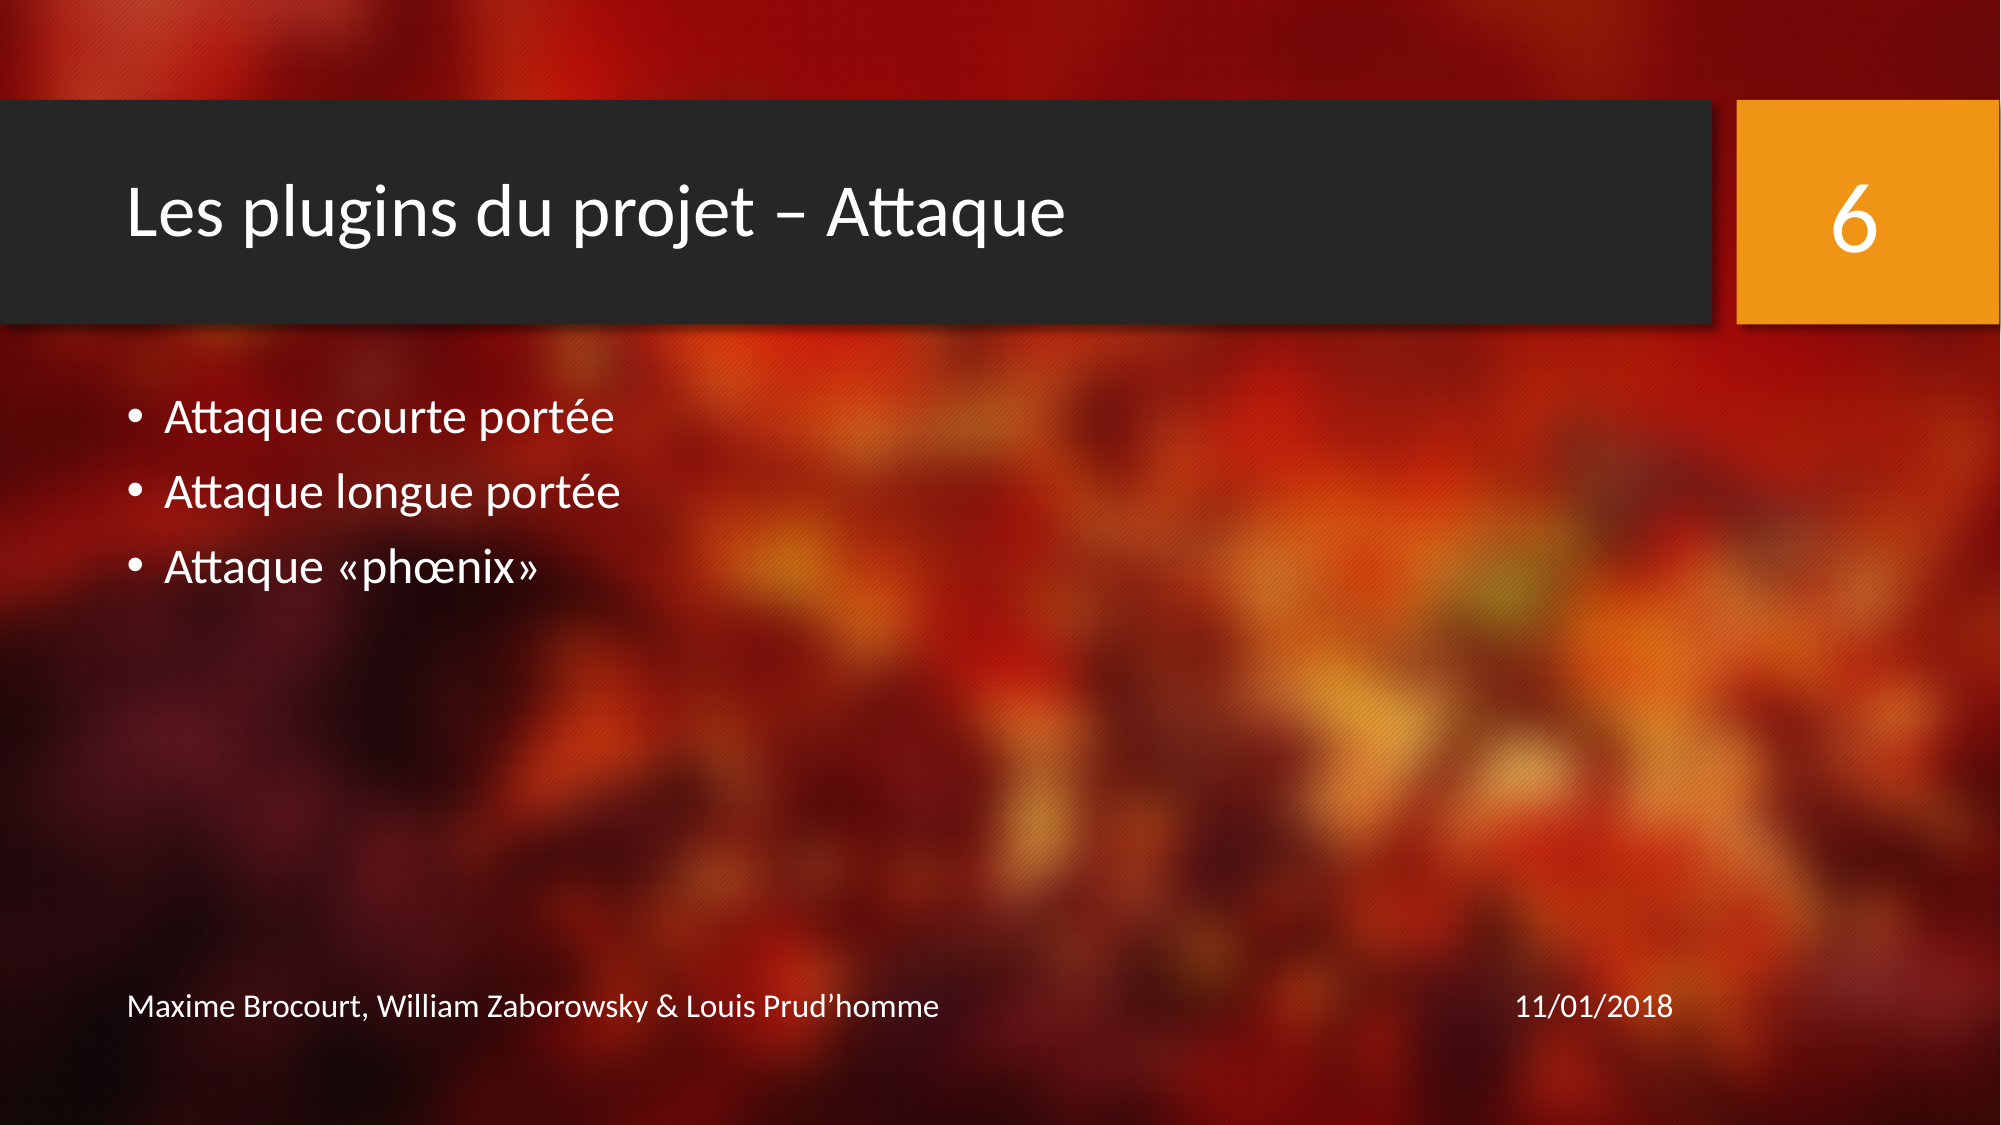

6
# Les plugins du projet – Attaque
Attaque courte portée
Attaque longue portée
Attaque «phœnix»

11/01/2018
Maxime Brocourt, William Zaborowsky & Louis Prud’homme